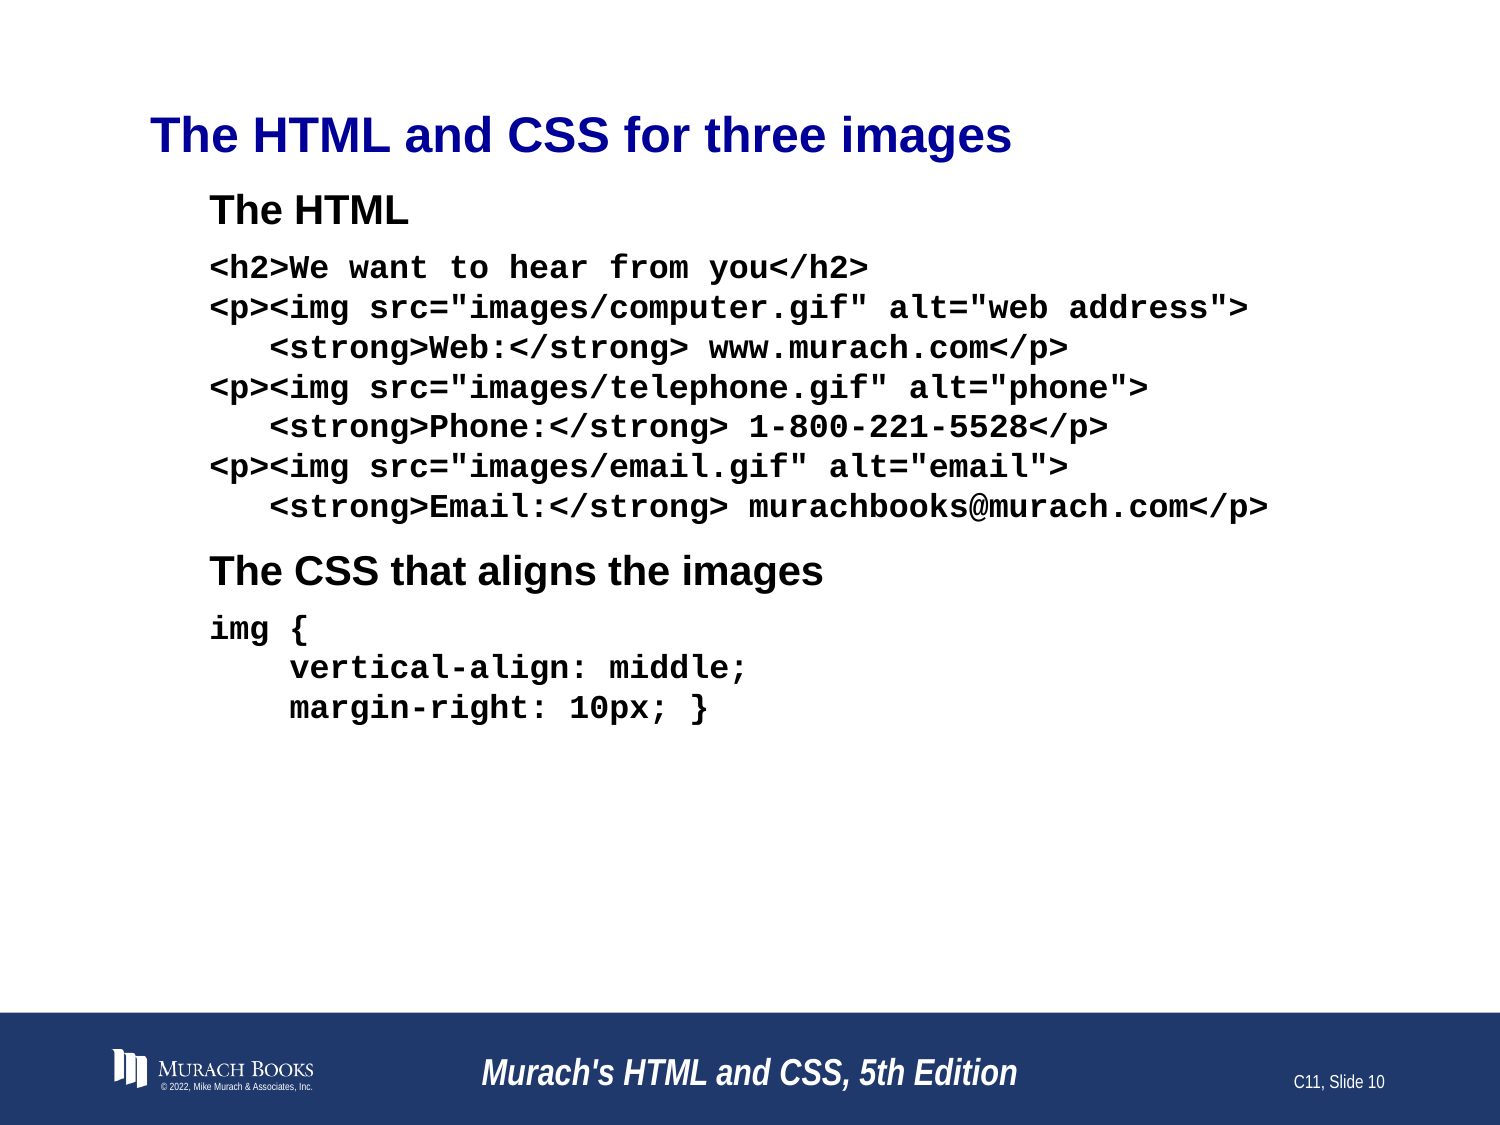

# The HTML and CSS for three images
The HTML
<h2>We want to hear from you</h2>
<p><img src="images/computer.gif" alt="web address">
   <strong>Web:</strong> www.murach.com</p>
<p><img src="images/telephone.gif" alt="phone">
   <strong>Phone:</strong> 1-800-221-5528</p>
<p><img src="images/email.gif" alt="email">
   <strong>Email:</strong> murachbooks@murach.com</p>
The CSS that aligns the images
img {
    vertical-align: middle;
    margin-right: 10px; }

© 2022, Mike Murach & Associates, Inc.
Murach's HTML and CSS, 5th Edition

C11, Slide 10